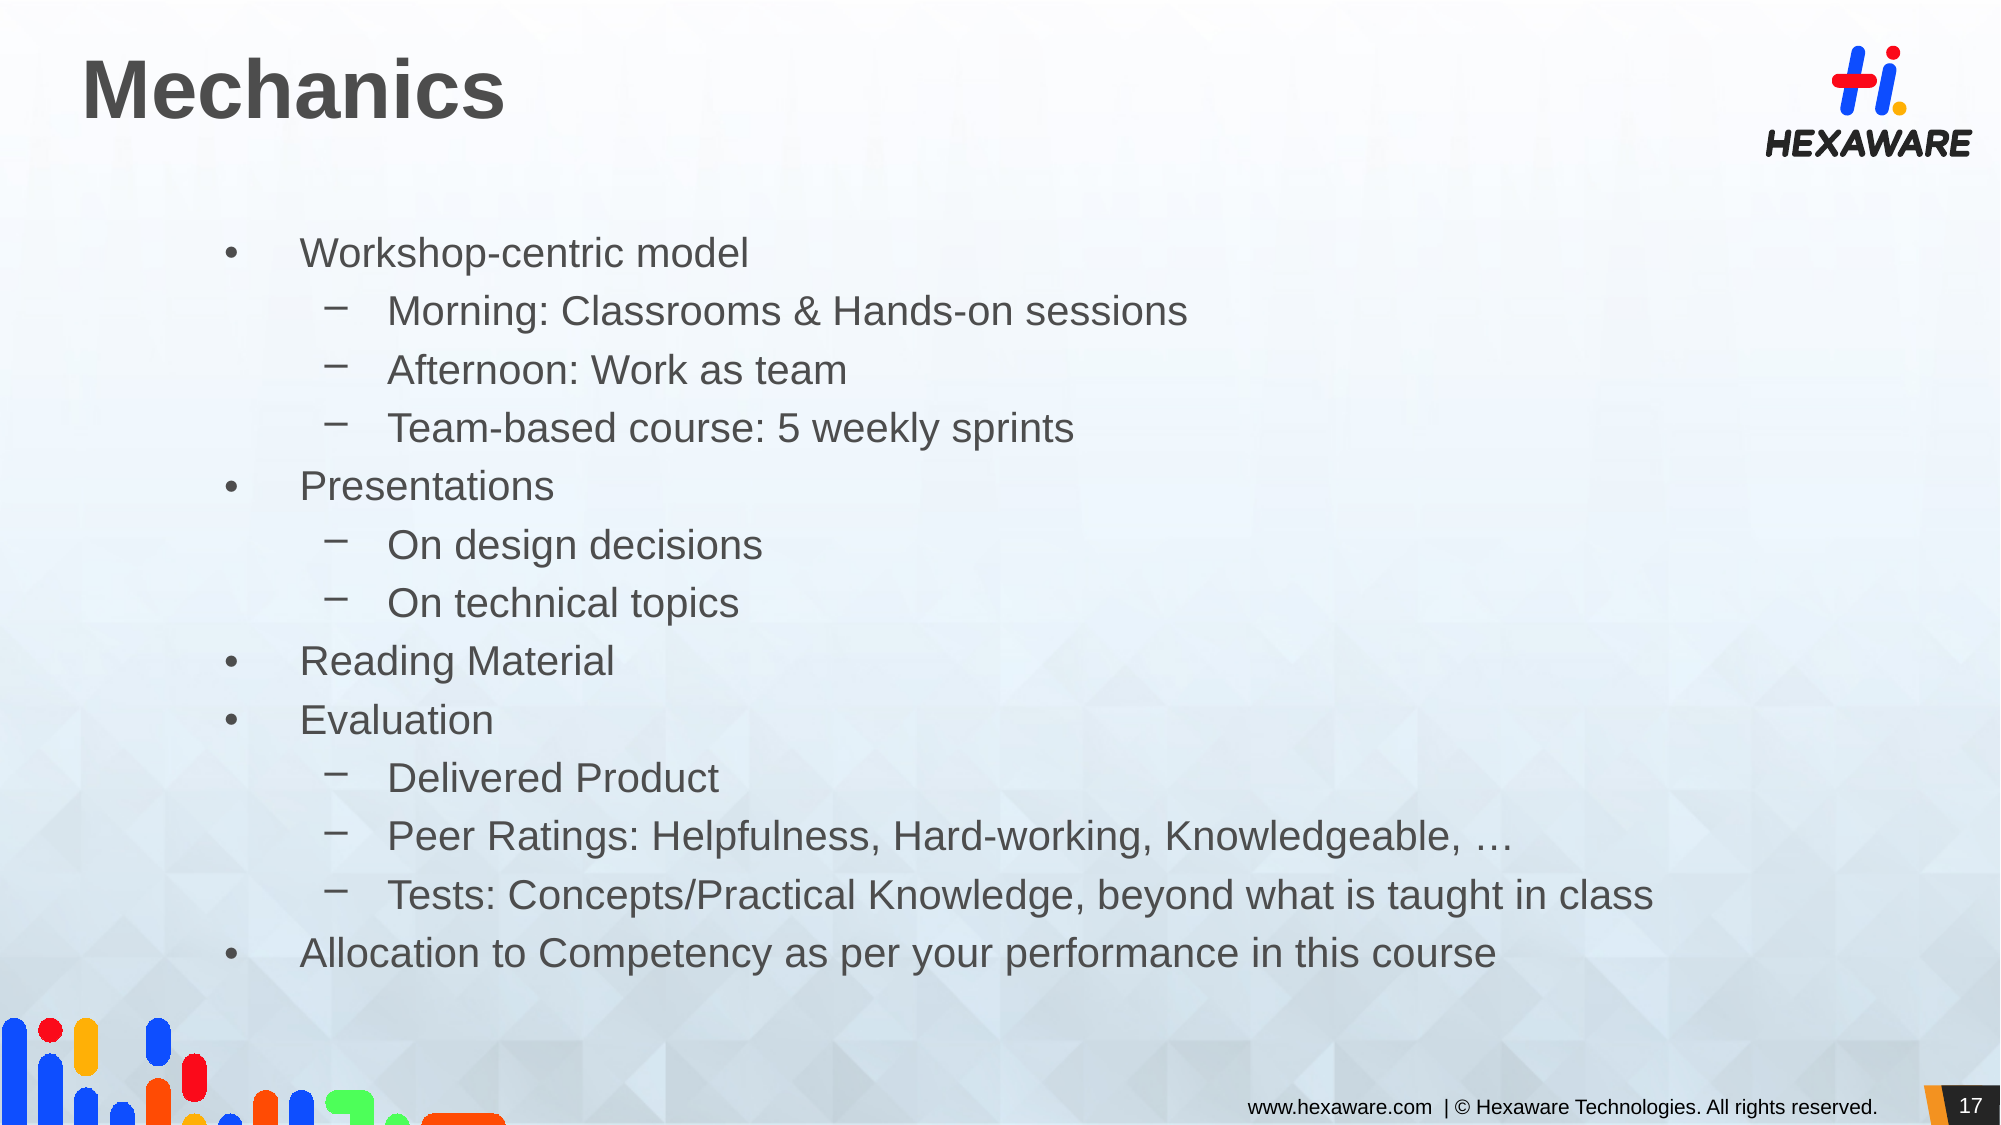

# Mechanics
Workshop-centric model
Morning: Classrooms & Hands-on sessions
Afternoon: Work as team
Team-based course: 5 weekly sprints
Presentations
On design decisions
On technical topics
Reading Material
Evaluation
Delivered Product
Peer Ratings: Helpfulness, Hard-working, Knowledgeable, …
Tests: Concepts/Practical Knowledge, beyond what is taught in class
Allocation to Competency as per your performance in this course